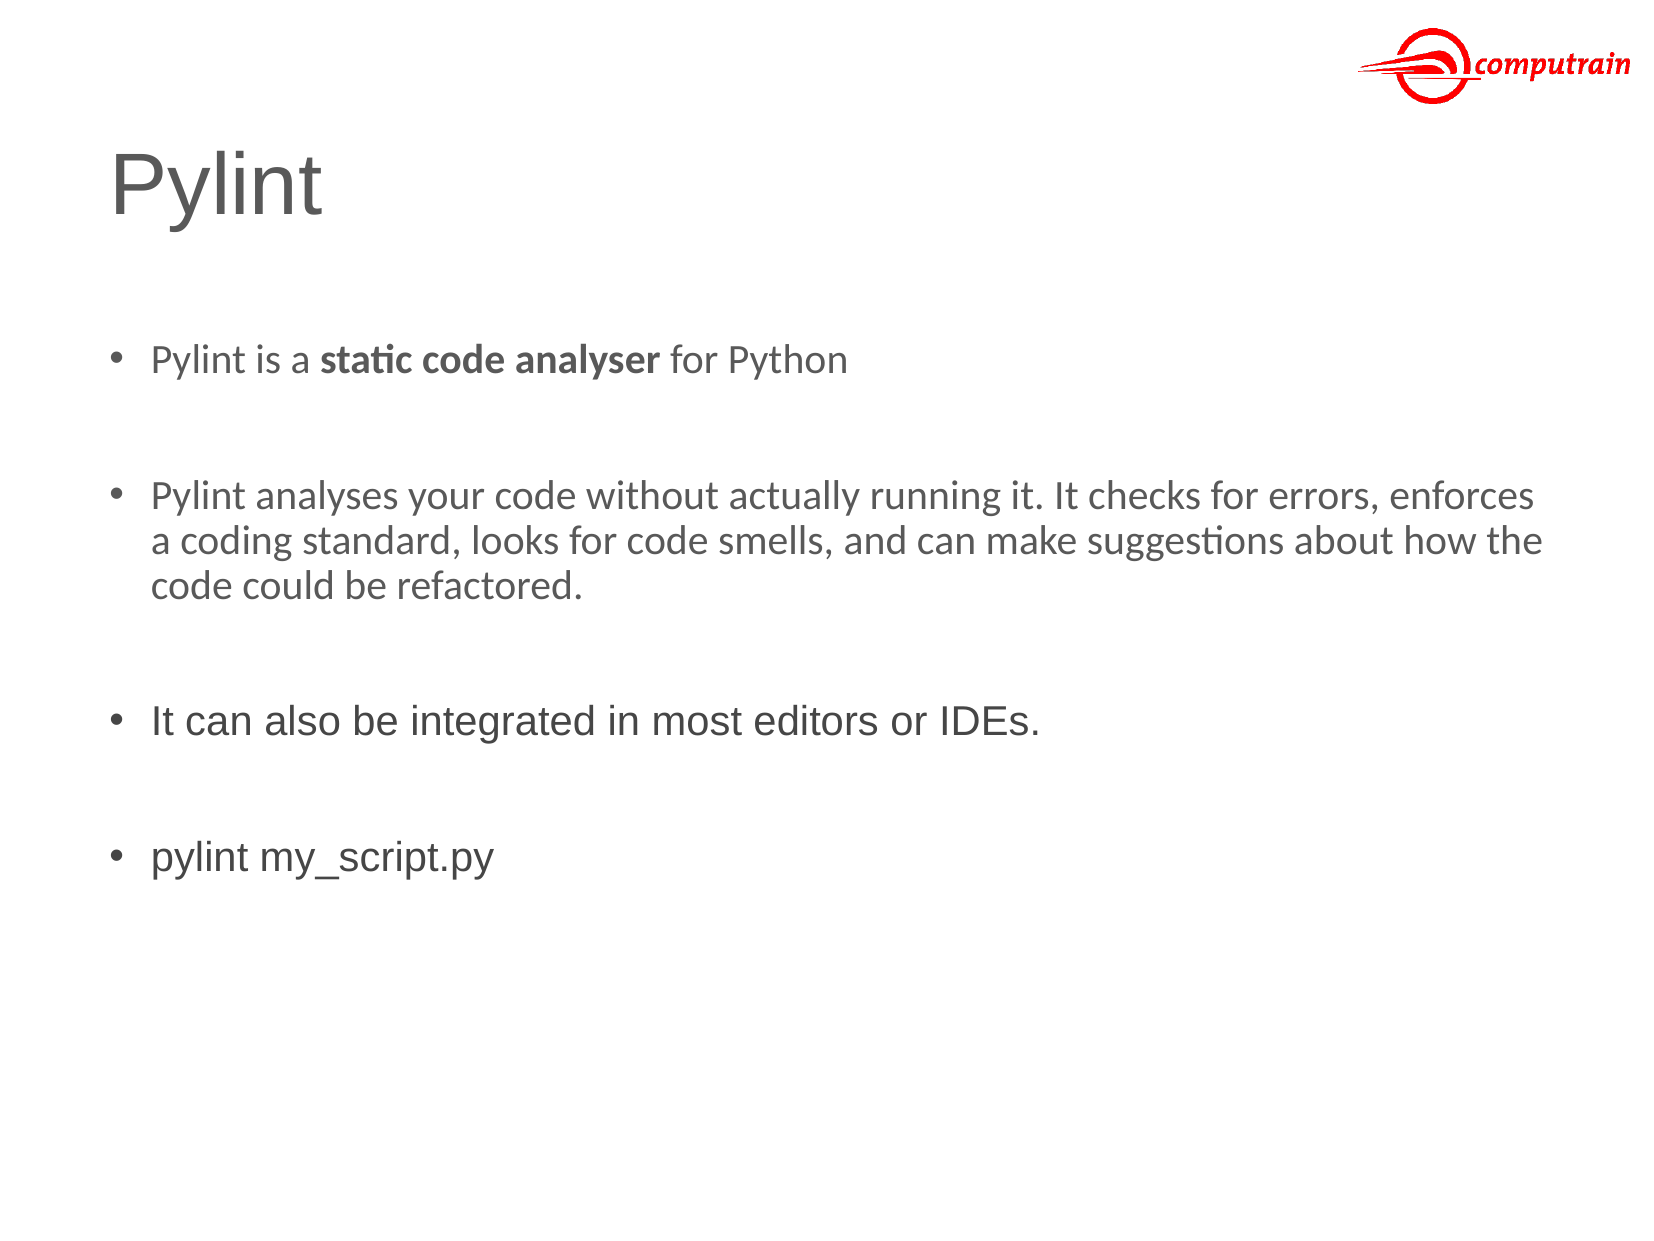

# Pylint
Pylint is a static code analyser for Python

Pylint analyses your code without actually running it. It checks for errors, enforces a coding standard, looks for code smells, and can make suggestions about how the code could be refactored.

It can also be integrated in most editors or IDEs.

pylint my_script.py